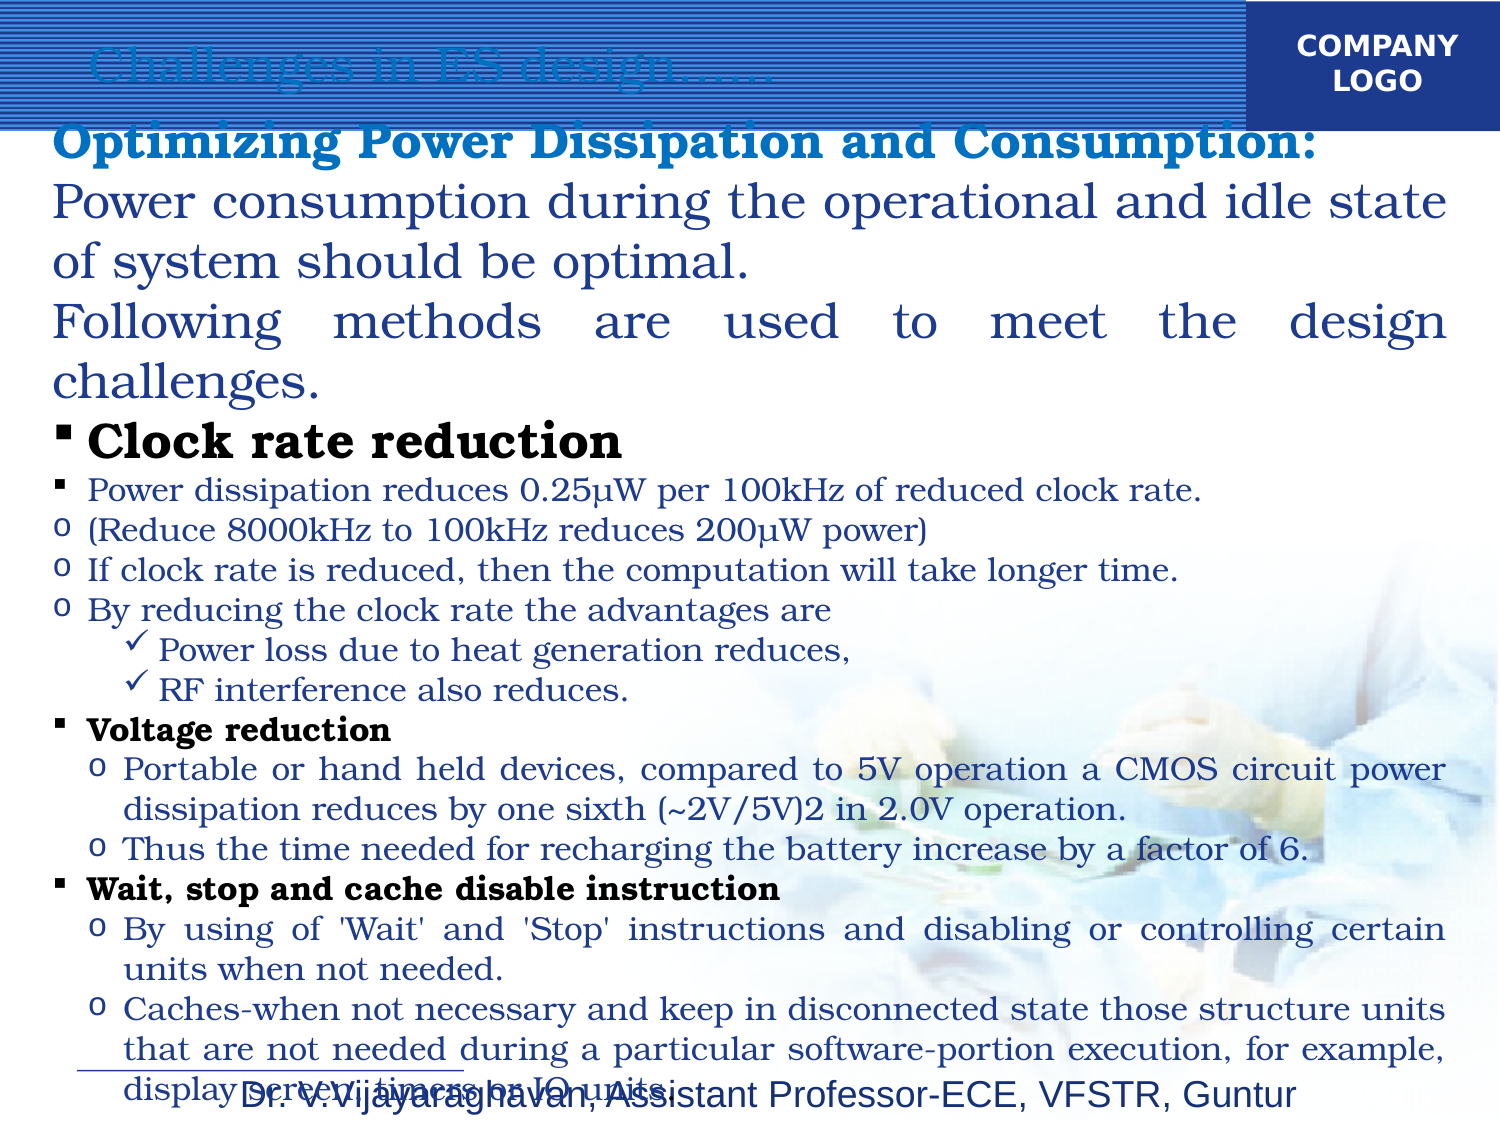

Challenges in ES design……
Optimizing Power Dissipation and Consumption:
Power consumption during the operational and idle state of system should be optimal.
Following methods are used to meet the design challenges.
Clock rate reduction
Power dissipation reduces 0.25µW per 100kHz of reduced clock rate.
(Reduce 8000kHz to 100kHz reduces 200µW power)
If clock rate is reduced, then the computation will take longer time.
By reducing the clock rate the advantages are
Power loss due to heat generation reduces,
RF interference also reduces.
Voltage reduction
Portable or hand held devices, compared to 5V operation a CMOS circuit power dissipation reduces by one sixth (~2V/5V)2 in 2.0V operation.
Thus the time needed for recharging the battery increase by a factor of 6.
Wait, stop and cache disable instruction
By using of 'Wait' and 'Stop' instructions and disabling or controlling certain units when not needed.
Caches-when not necessary and keep in disconnected state those structure units that are not needed during a particular software-portion execution, for example, display screen, timers or IO units.
Dr. V.Vijayaraghavan, Assistant Professor-ECE, VFSTR, Guntur